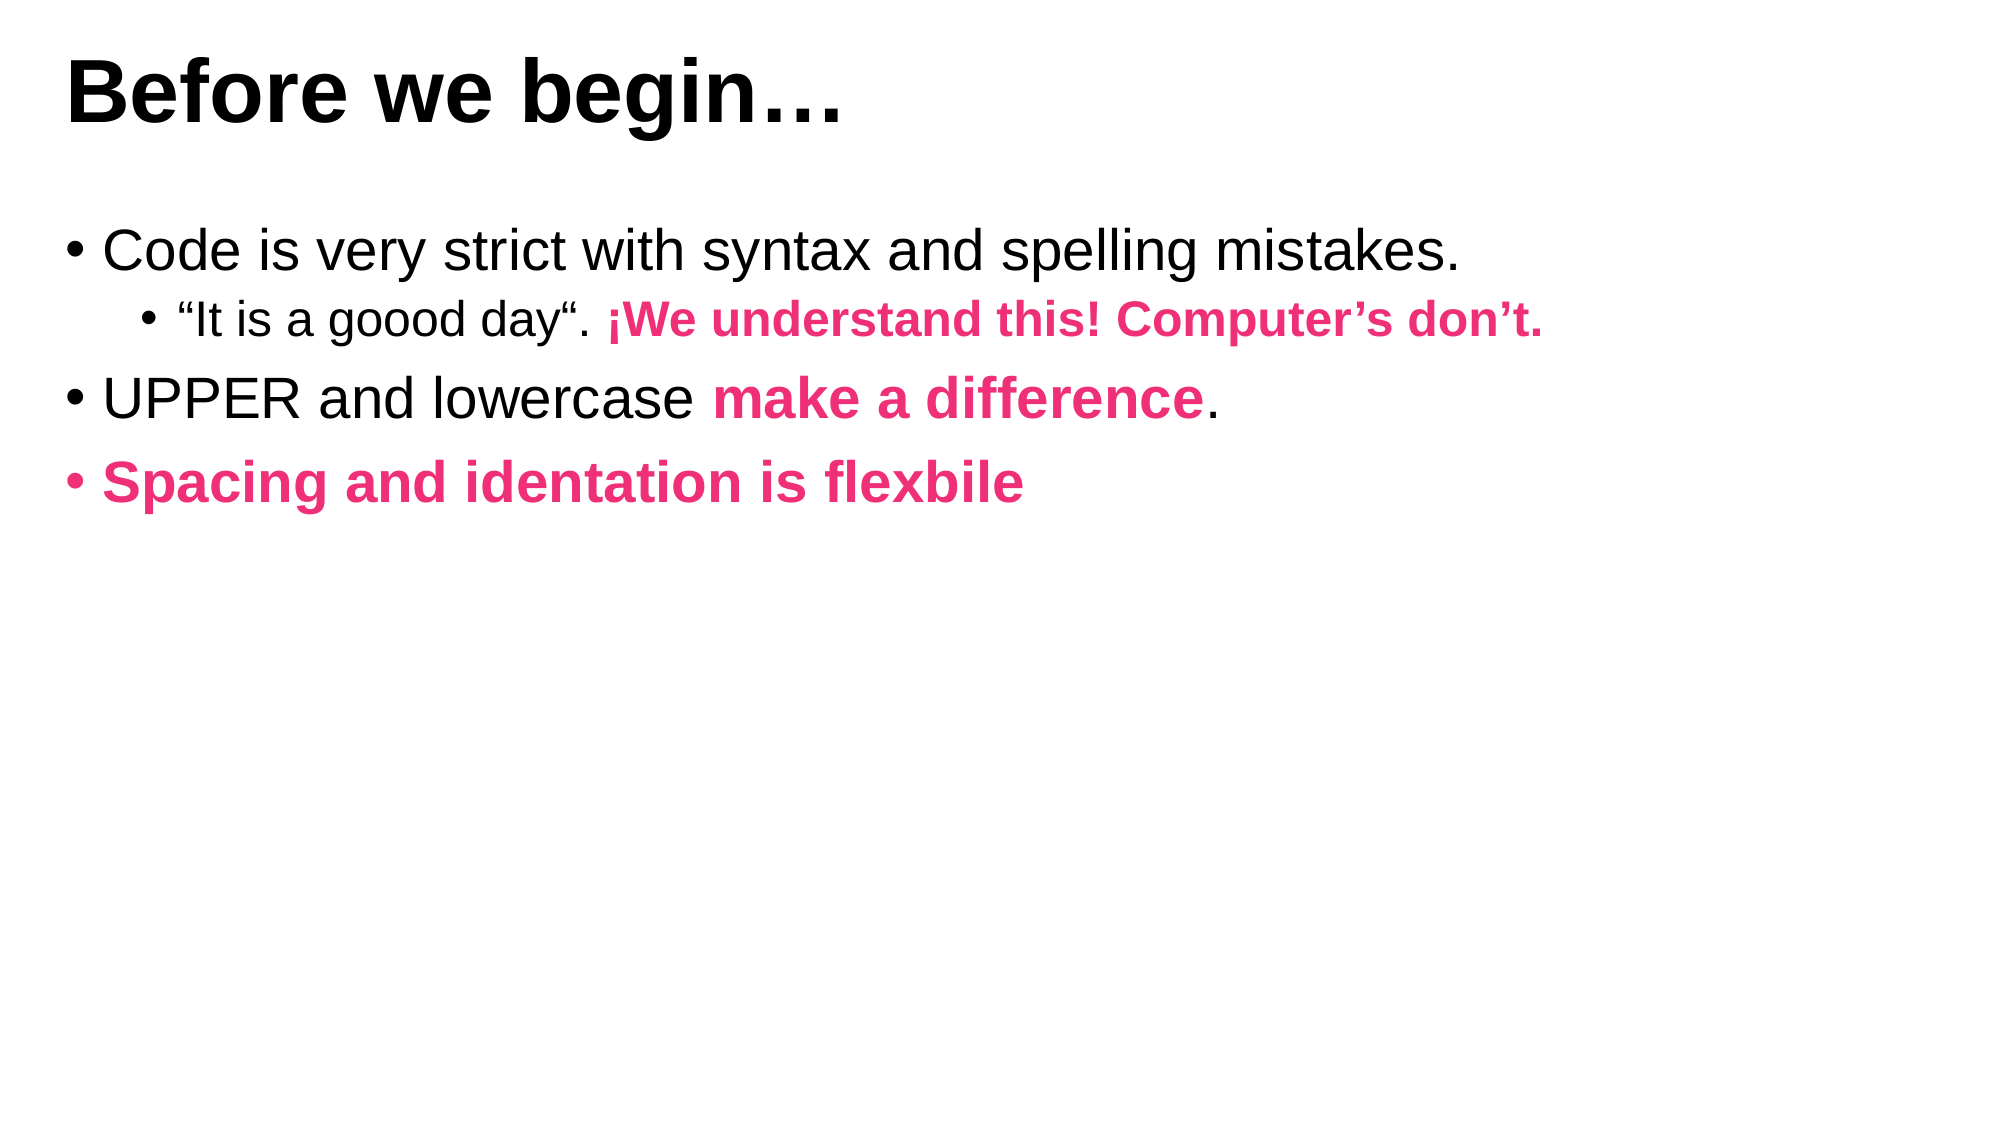

# Before we begin…
Code is very strict with syntax and spelling mistakes.
“It is a goood day“. ¡We understand this! Computer’s don’t.
UPPER and lowercase make a difference.
Spacing and identation is flexbile